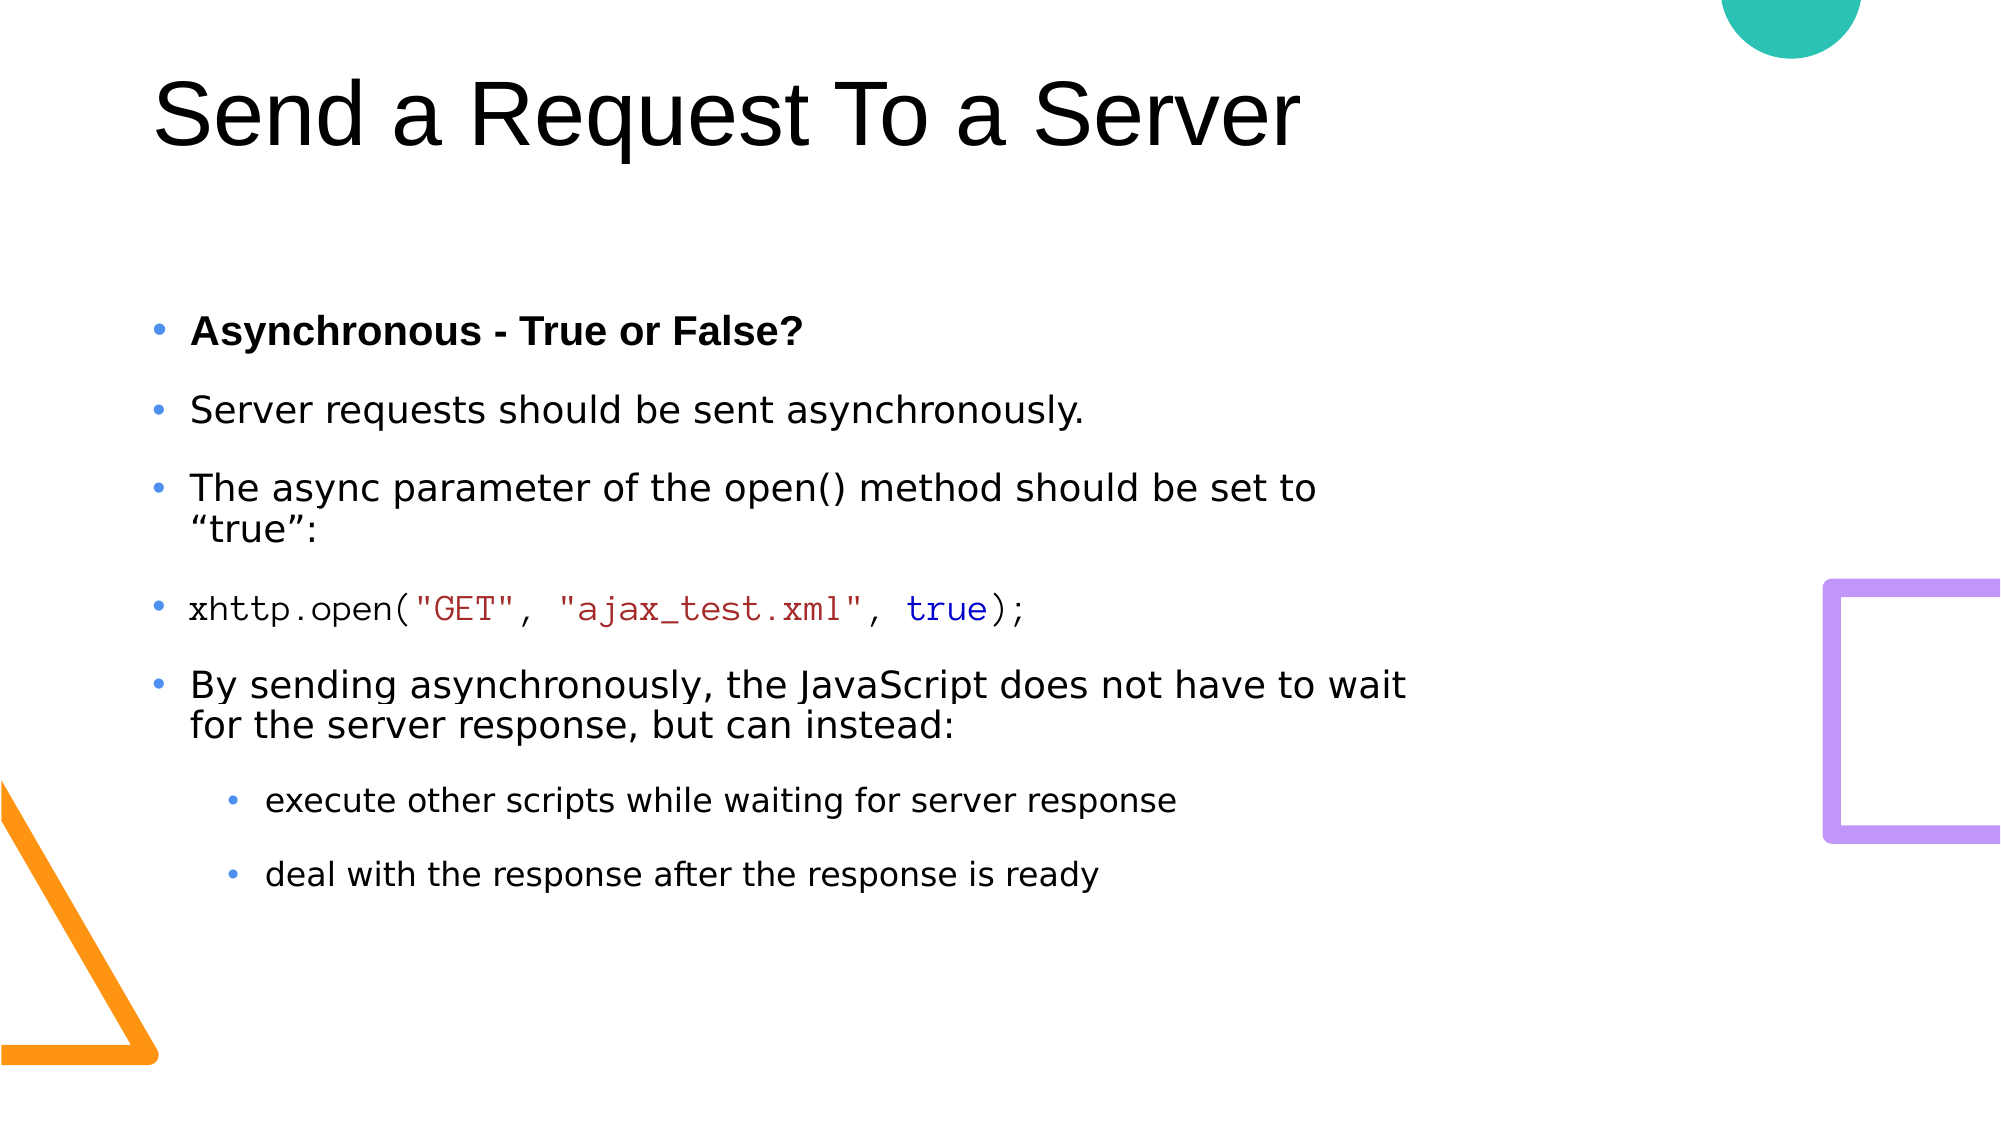

# Send a Request To a Server
Asynchronous - True or False?
Server requests should be sent asynchronously.
The async parameter of the open() method should be set to “true”:
xhttp.open("GET", "ajax_test.xml", true);
By sending asynchronously, the JavaScript does not have to wait for the server response, but can instead:
execute other scripts while waiting for server response
deal with the response after the response is ready